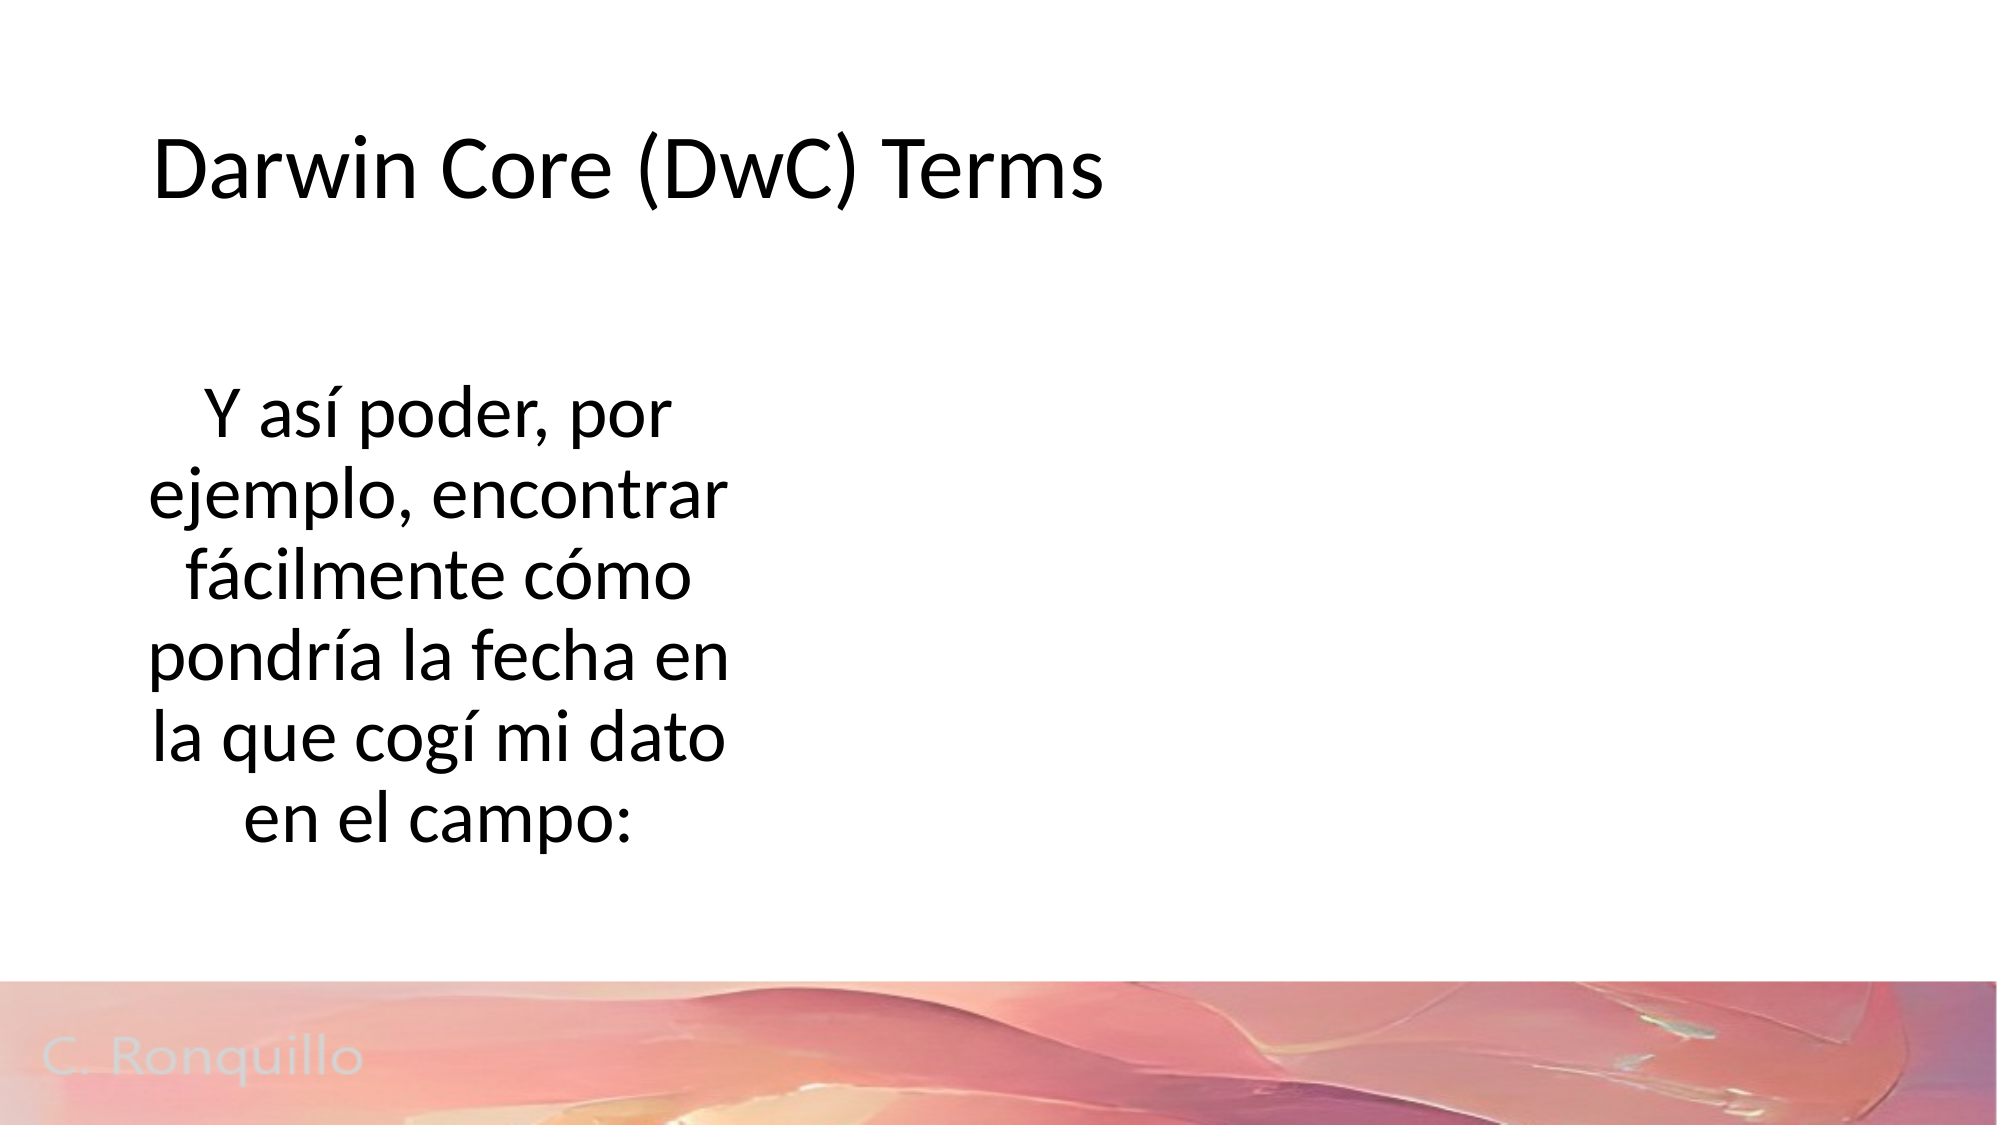

# Darwin Core (DwC) Terms
Y así poder, por ejemplo, encontrar fácilmente cómo pondría la fecha en la que cogí mi dato en el campo: